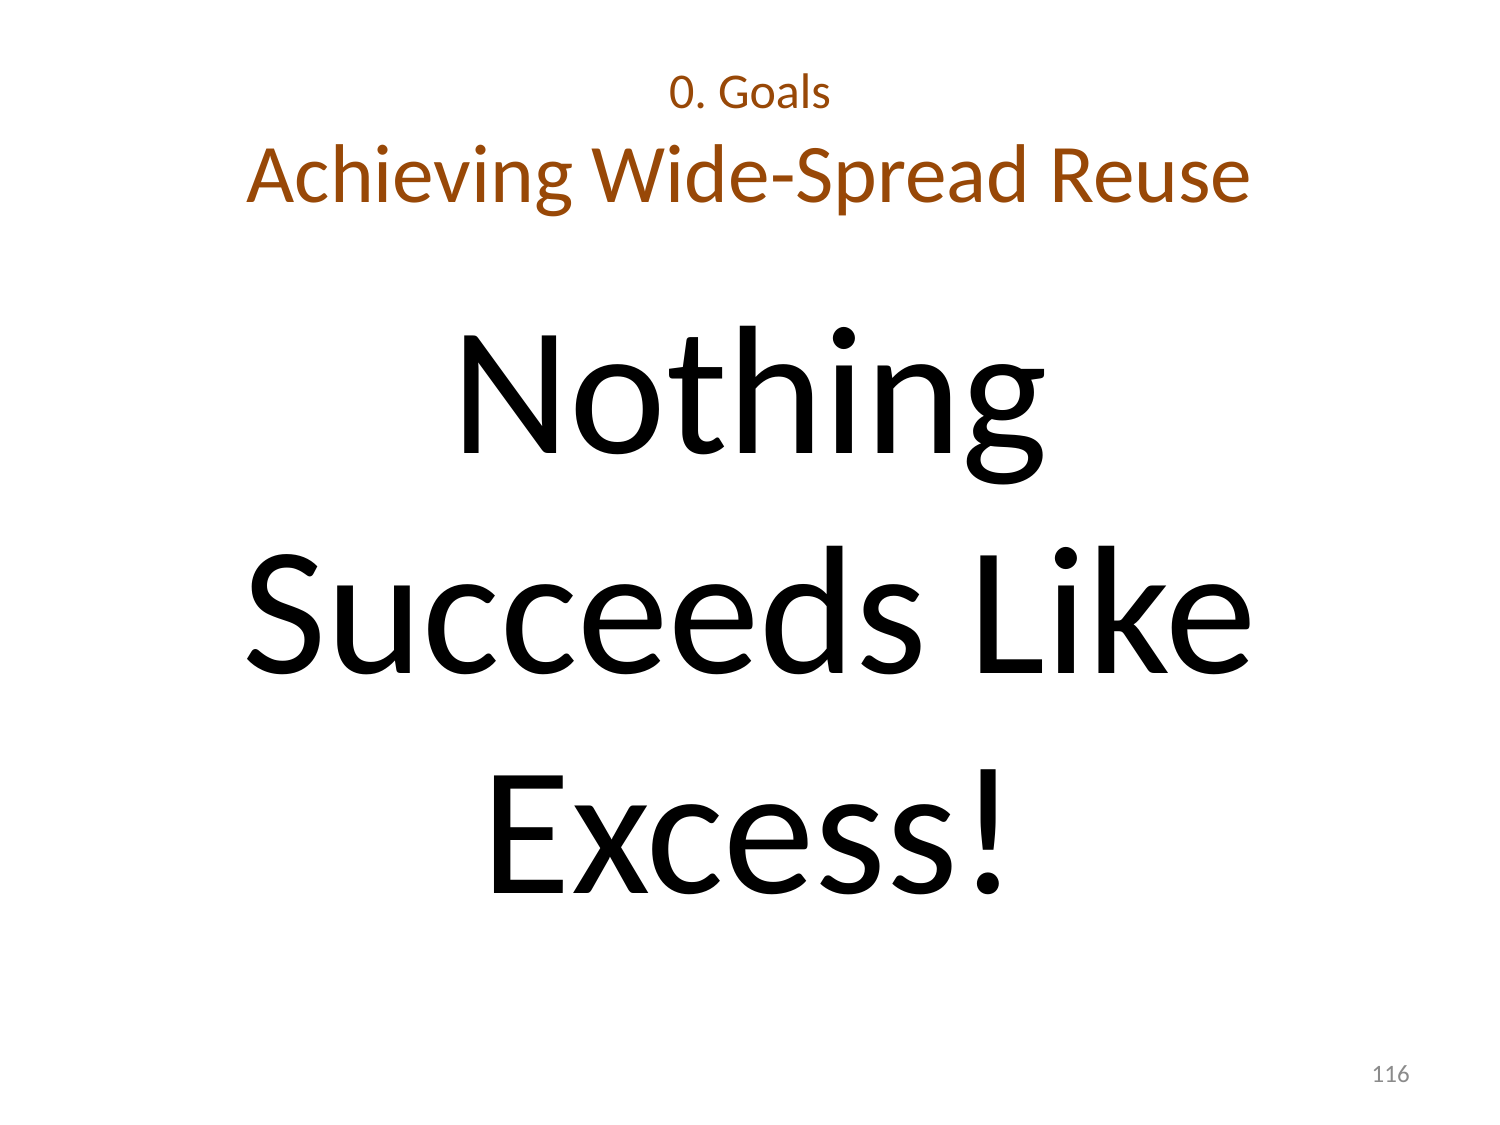

# 0. Goals Achieving Wide-Spread Reuse
Nothing Succeeds Like Excess!
116